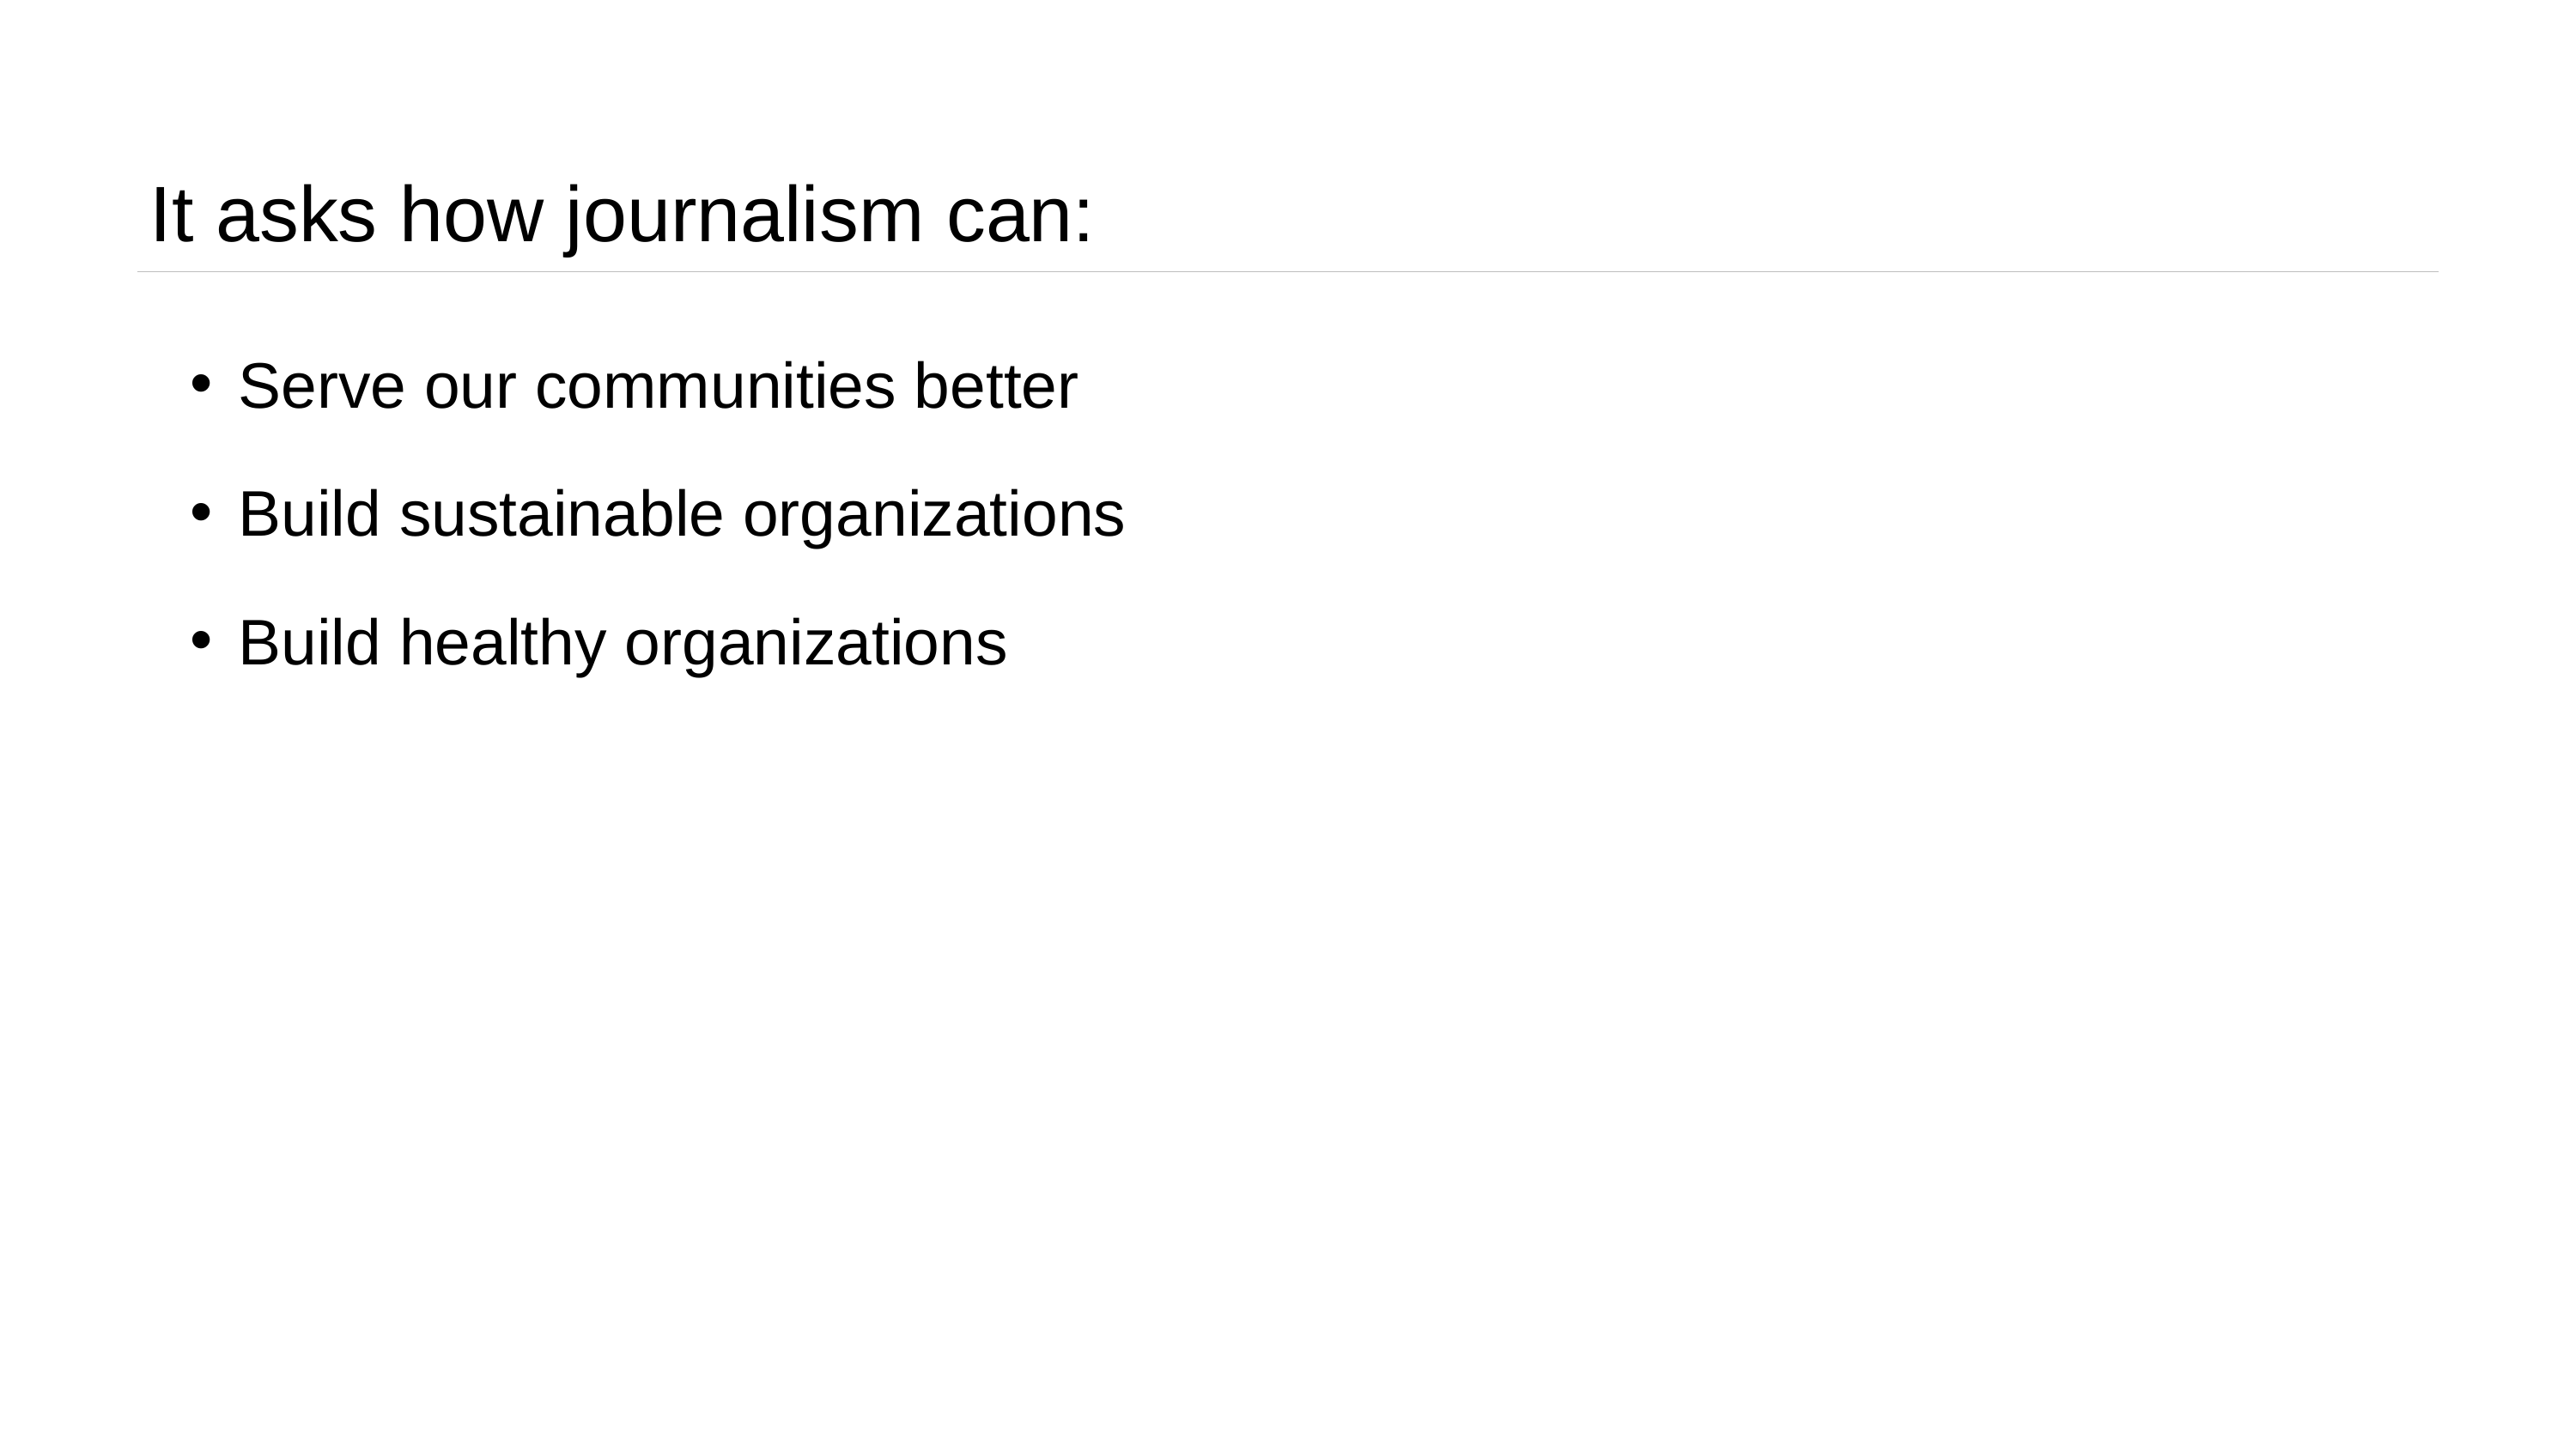

# It asks how journalism can:
Serve our communities better
Build sustainable organizations
Build healthy organizations